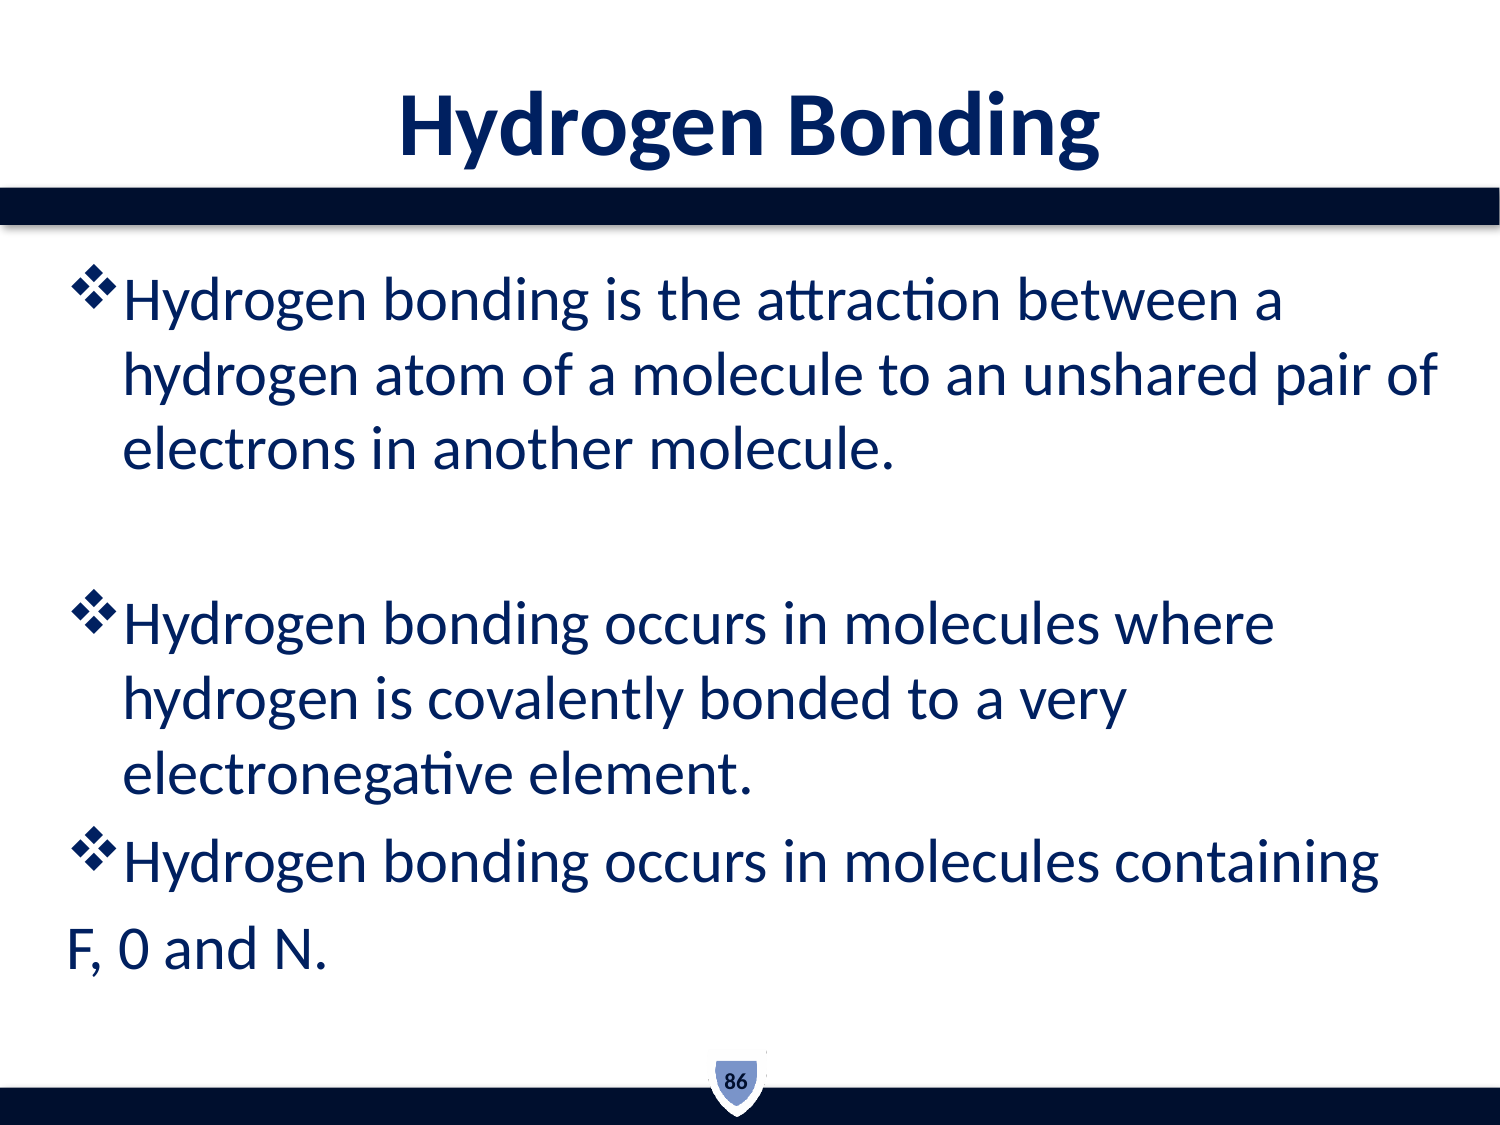

# Hydrogen Bonding
Hydrogen bonding is the attraction between a hydrogen atom of a molecule to an unshared pair of electrons in another molecule.

Hydrogen bonding occurs in molecules where hydrogen is covalently bonded to a very electronegative element.
Hydrogen bonding occurs in molecules containing
F, 0 and N.
86